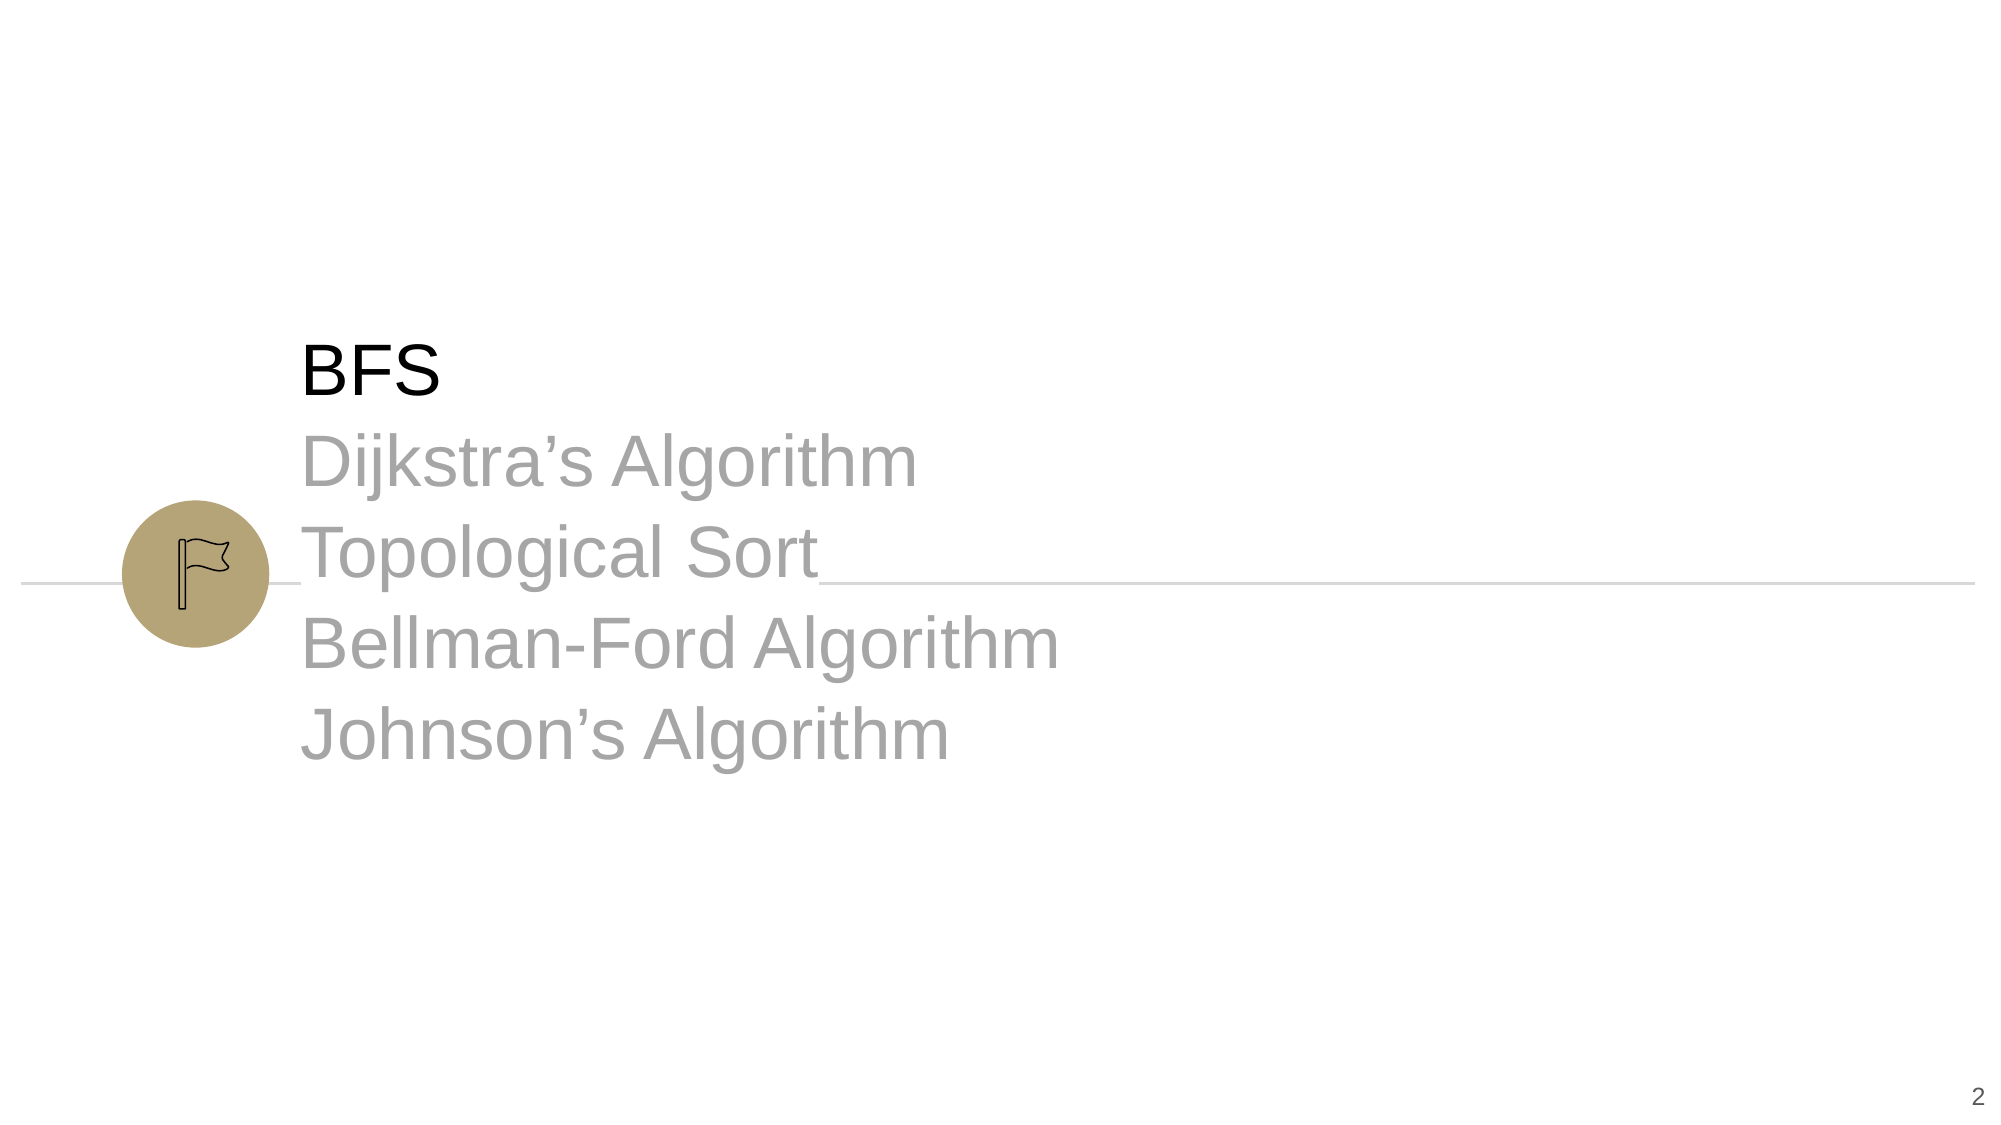

BFS
Dijkstra’s Algorithm
Topological Sort
Bellman-Ford Algorithm
Johnson’s Algorithm